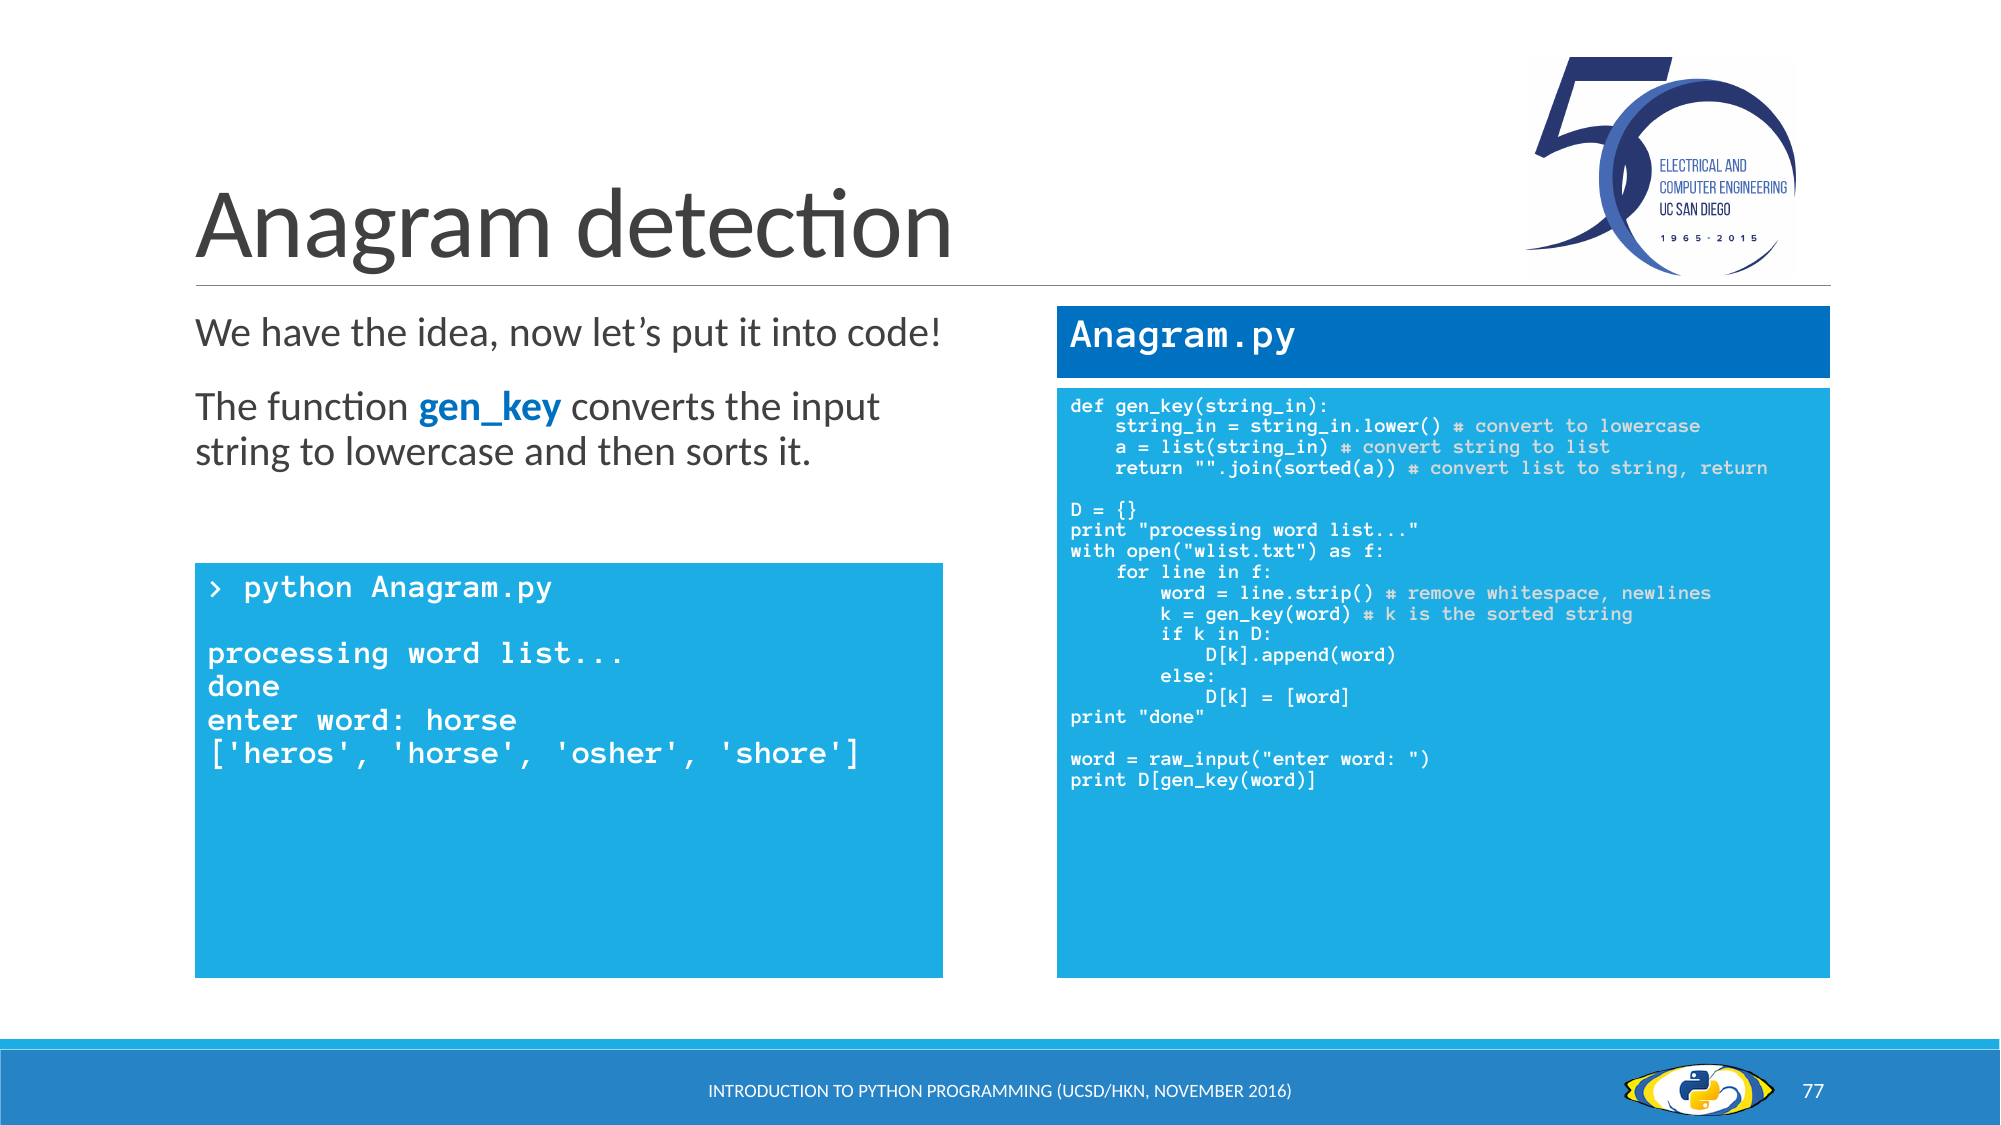

# Anagram detection
We have the idea, now let’s put it into code!
The function gen_key converts the input string to lowercase and then sorts it.
| Anagram.py |
| --- |
| def gen\_key(string\_in): string\_in = string\_in.lower() # convert to lowercase a = list(string\_in) # convert string to list return "".join(sorted(a)) # convert list to string, return D = {} print "processing word list..." with open("wlist.txt") as f: for line in f: word = line.strip() # remove whitespace, newlines k = gen\_key(word) # k is the sorted string if k in D: D[k].append(word) else: D[k] = [word] print "done" word = raw\_input("enter word: ") print D[gen\_key(word)] |
| --- |
| > python Anagram.py processing word list... done enter word: horse ['heros', 'horse', 'osher', 'shore'] |
| --- |
Introduction to Python Programming (UCSD/HKN, November 2016)
77